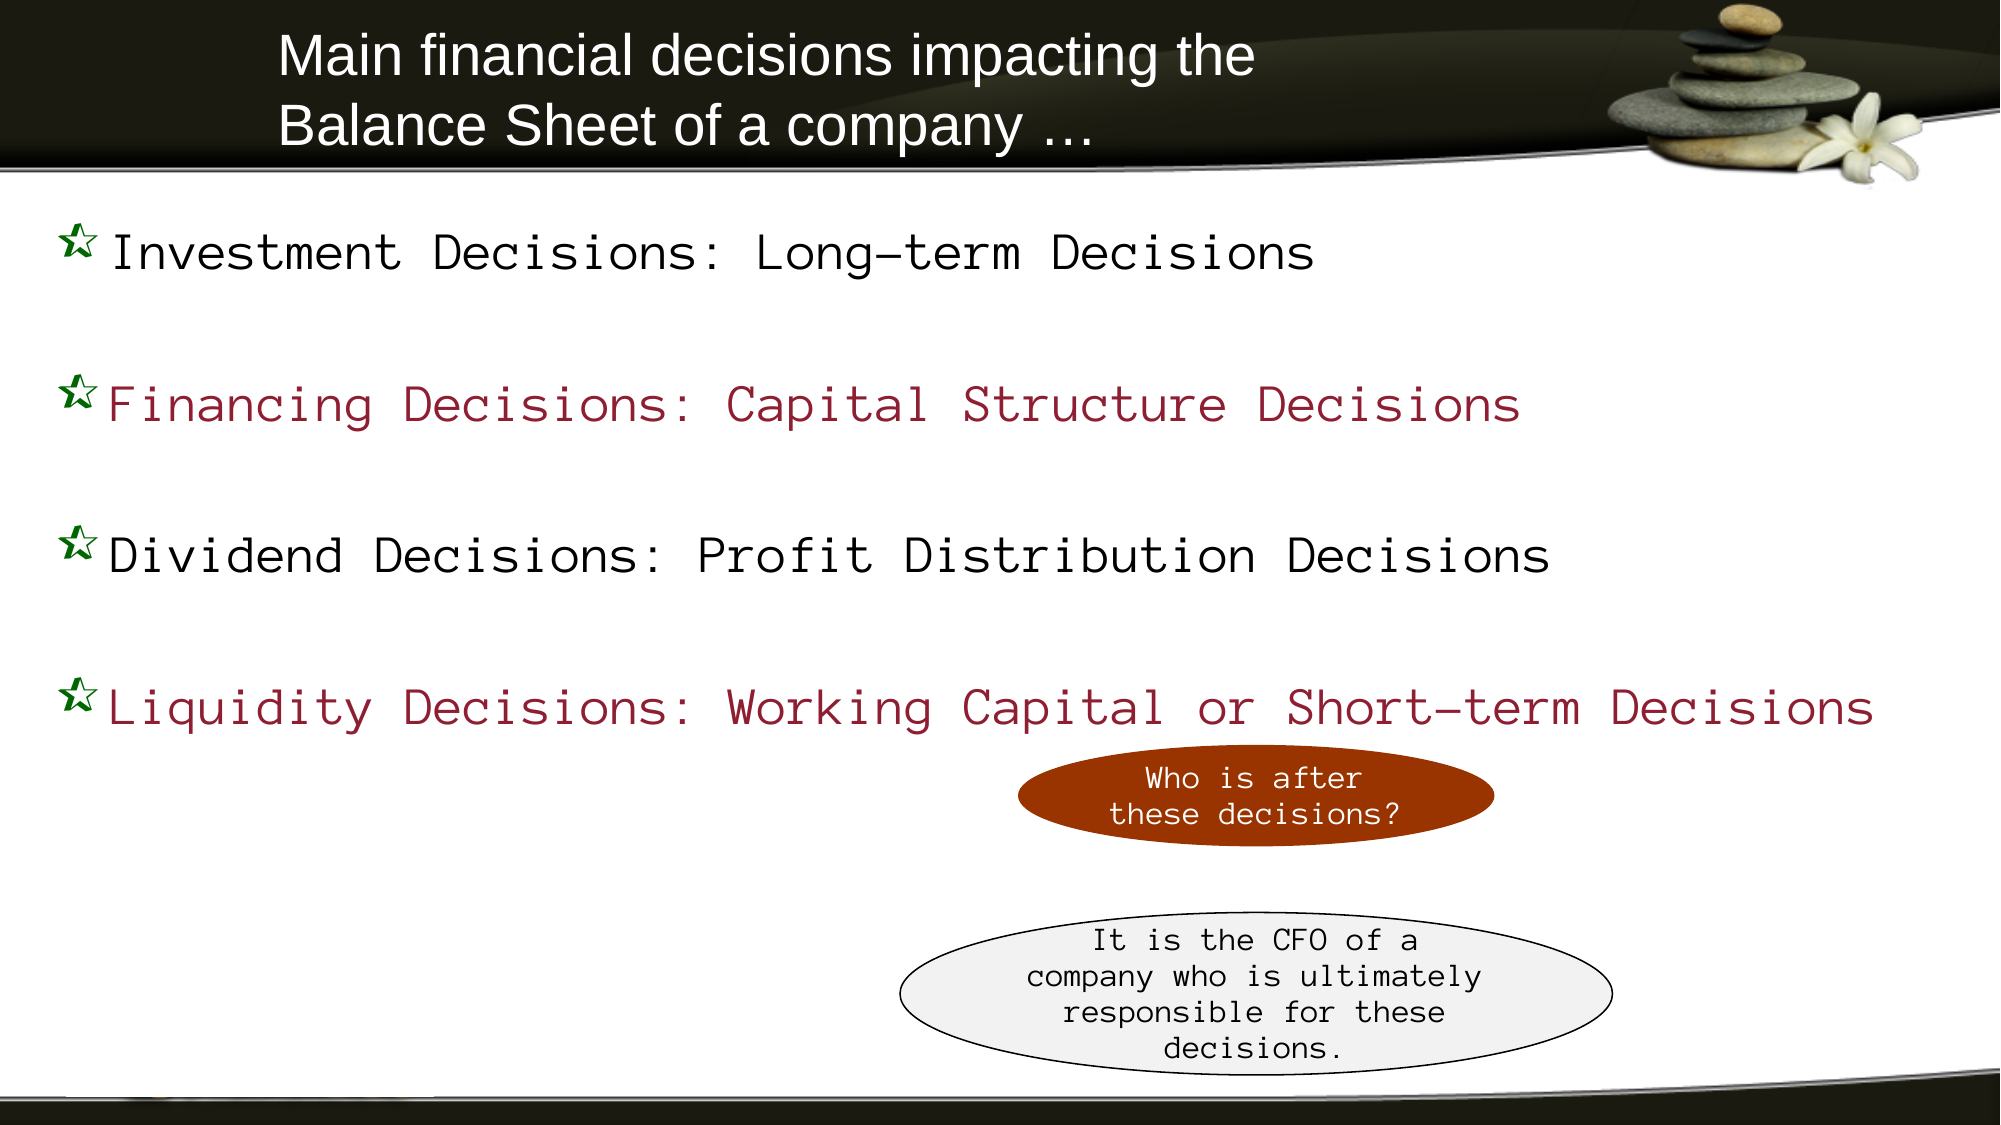

# Main financial decisions impacting the Balance Sheet of a company …
Investment Decisions: Long-term Decisions

Financing Decisions: Capital Structure Decisions

Dividend Decisions: Profit Distribution Decisions

Liquidity Decisions: Working Capital or Short-term Decisions
Who is after these decisions?
It is the CFO of a company who is ultimately responsible for these decisions.